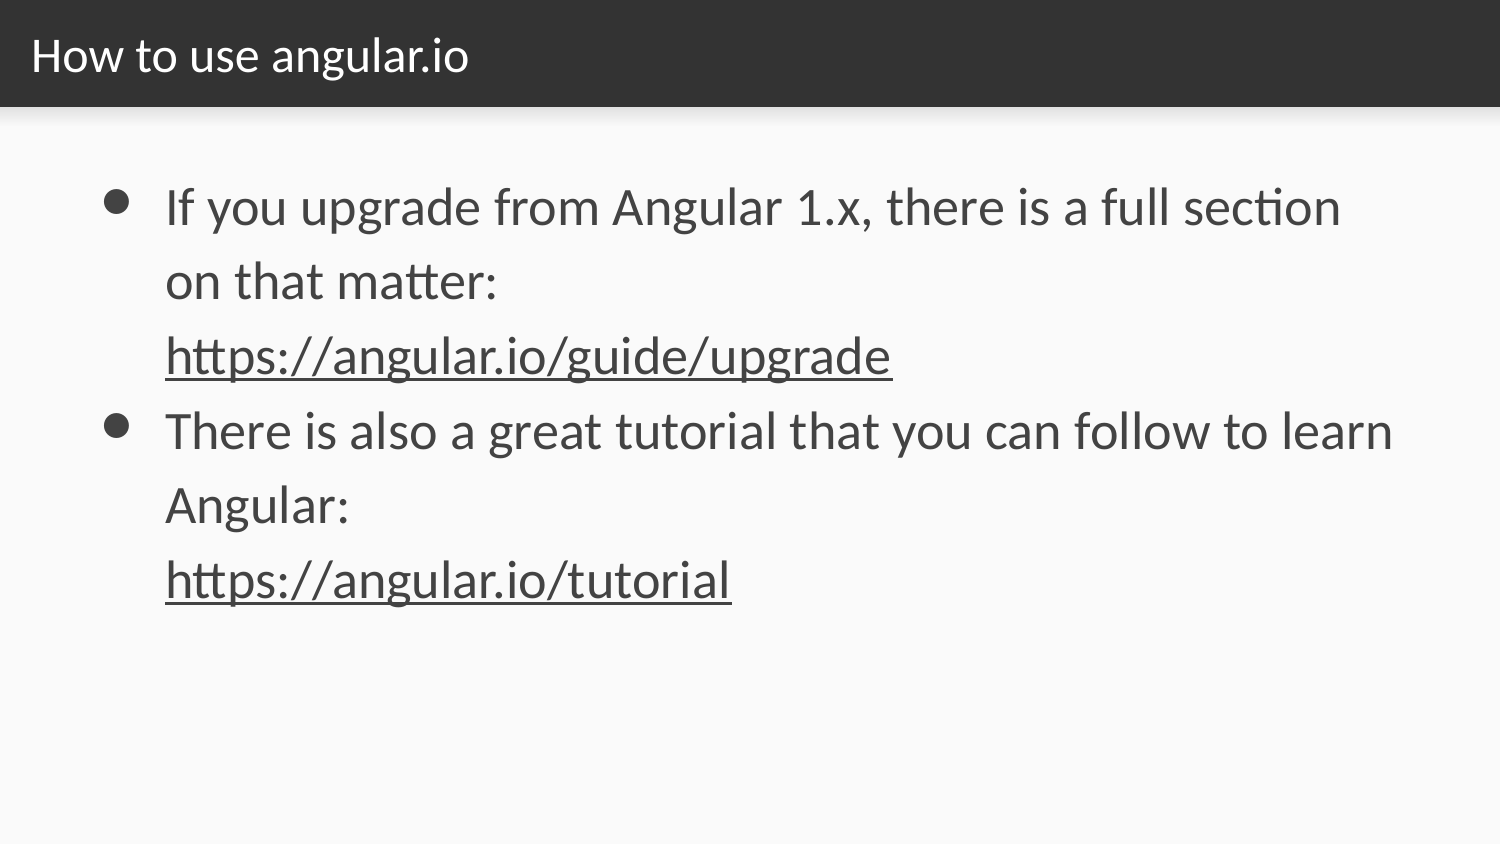

# How to use angular.io
If you upgrade from Angular 1.x, there is a full section on that matter:
https://angular.io/guide/upgrade
There is also a great tutorial that you can follow to learn Angular:
https://angular.io/tutorial